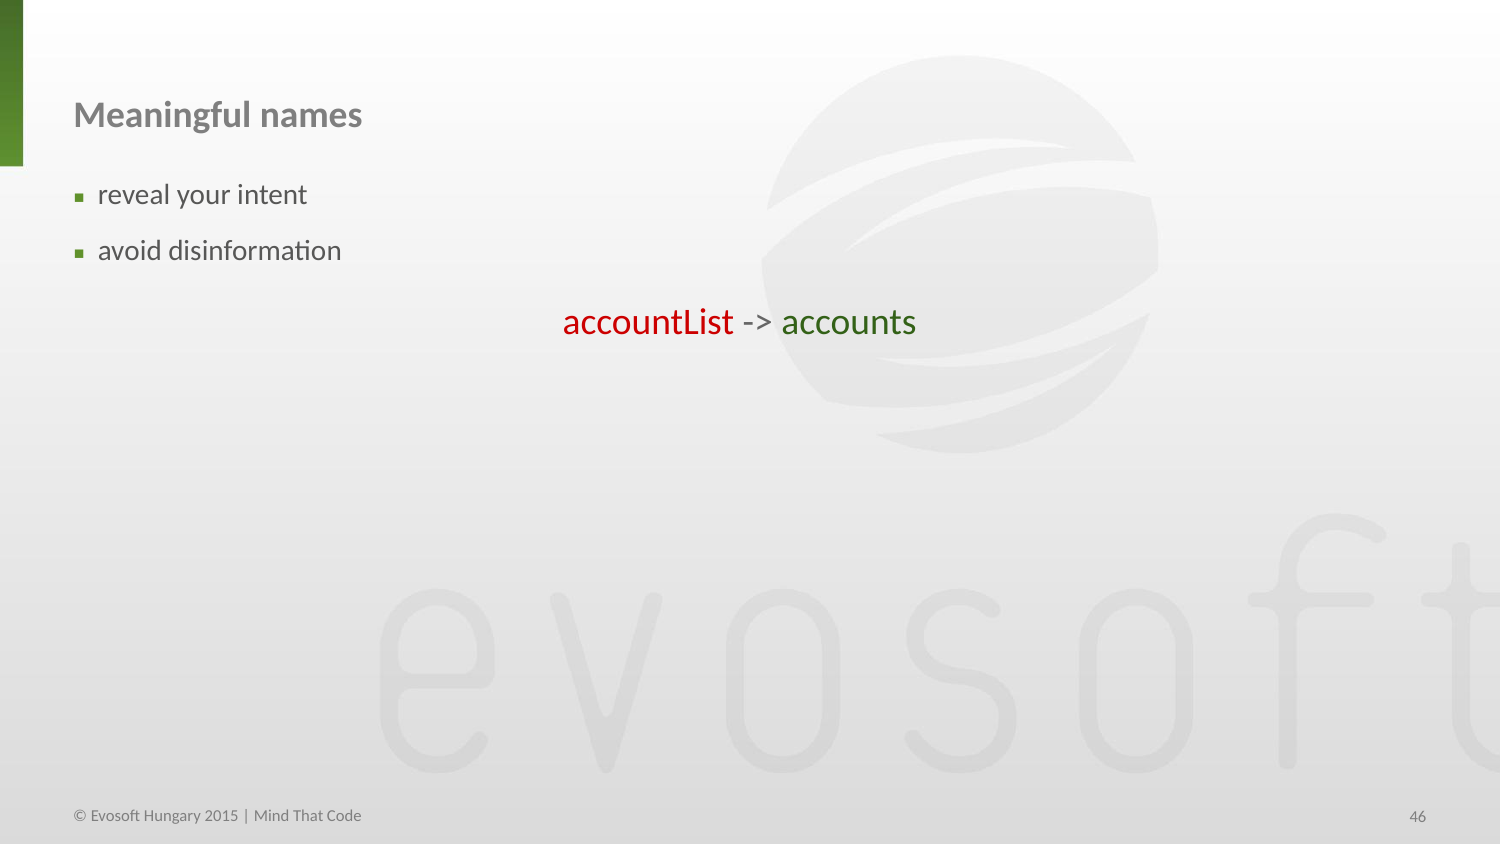

Meaningful names
  reveal your intent
  avoid disinformation

accountList -> accounts